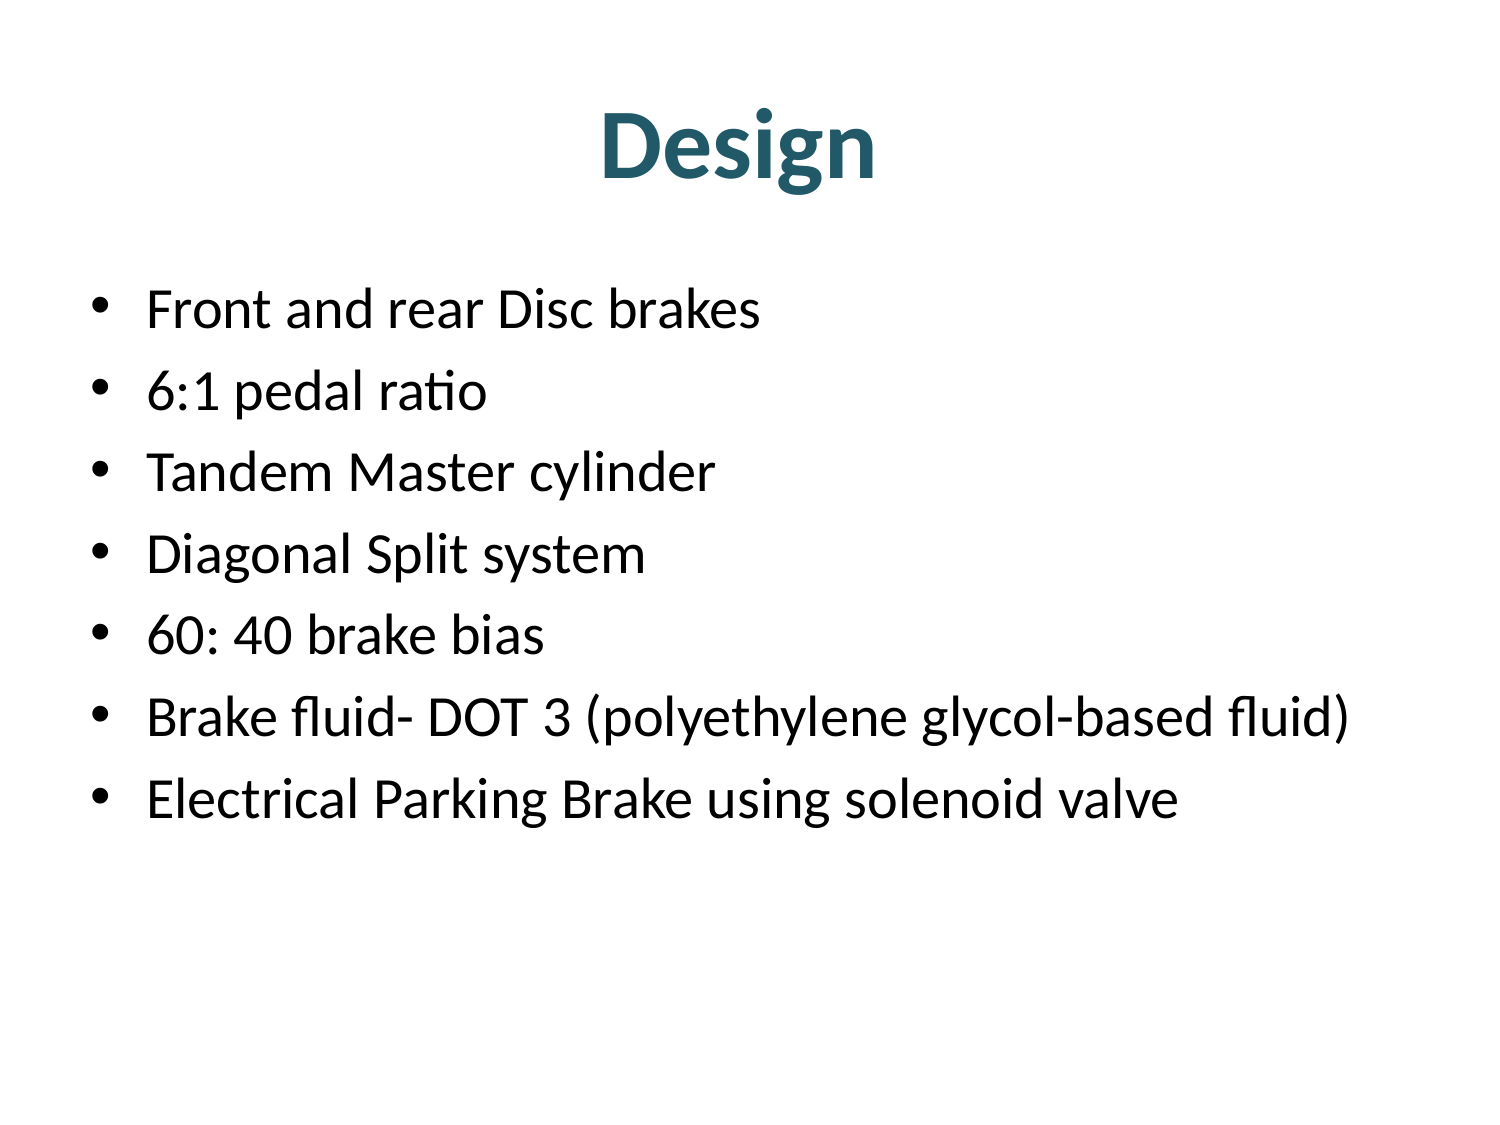

# Design
Front and rear Disc brakes
6:1 pedal ratio
Tandem Master cylinder
Diagonal Split system
60: 40 brake bias
Brake fluid- DOT 3 (polyethylene glycol-based fluid)
Electrical Parking Brake using solenoid valve